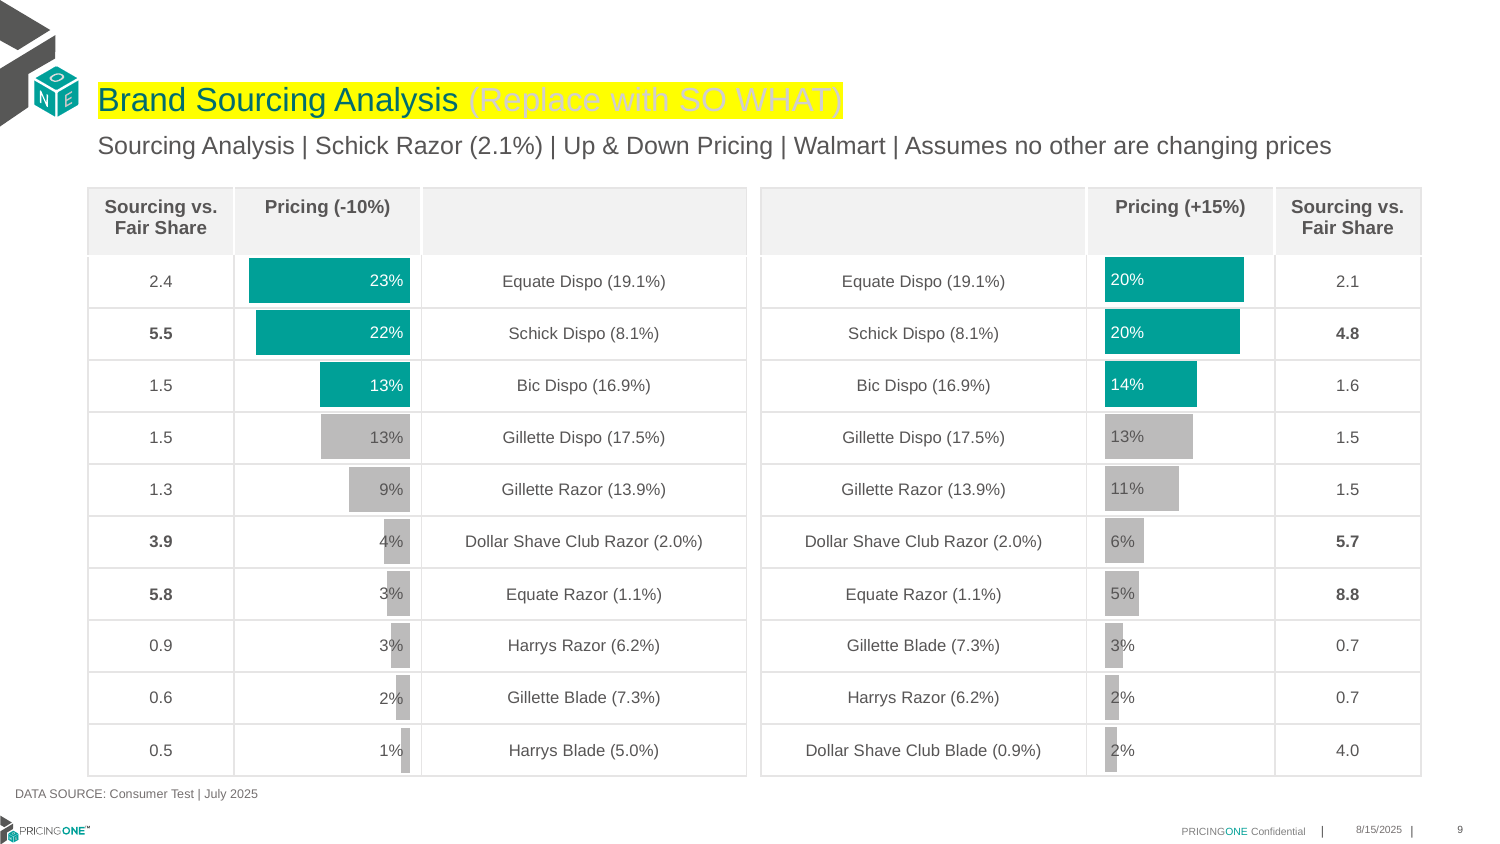

# Brand Sourcing Analysis (Replace with SO WHAT)
Sourcing Analysis | Schick Razor (2.1%) | Up & Down Pricing | Walmart | Assumes no other are changing prices
| Sourcing vs. Fair Share | Pricing (-10%) |  |
| --- | --- | --- |
| 2.4 |  | Equate Dispo (19.1%) |
| 5.5 |  | Schick Dispo (8.1%) |
| 1.5 |  | Bic Dispo (16.9%) |
| 1.5 |  | Gillette Dispo (17.5%) |
| 1.3 |  | Gillette Razor (13.9%) |
| 3.9 |  | Dollar Shave Club Razor (2.0%) |
| 5.8 |  | Equate Razor (1.1%) |
| 0.9 |  | Harrys Razor (6.2%) |
| 0.6 |  | Gillette Blade (7.3%) |
| 0.5 |  | Harrys Blade (5.0%) |
|  | Pricing (+15%) | Sourcing vs. Fair Share |
| --- | --- | --- |
| Equate Dispo (19.1%) |  | 2.1 |
| Schick Dispo (8.1%) |  | 4.8 |
| Bic Dispo (16.9%) |  | 1.6 |
| Gillette Dispo (17.5%) |  | 1.5 |
| Gillette Razor (13.9%) |  | 1.5 |
| Dollar Shave Club Razor (2.0%) |  | 5.7 |
| Equate Razor (1.1%) |  | 8.8 |
| Gillette Blade (7.3%) |  | 0.7 |
| Harrys Razor (6.2%) |  | 0.7 |
| Dollar Shave Club Blade (0.9%) |  | 4.0 |

### Chart

| Category | Schick Razor (2.1%) |
|---|---|
| Equate Dispo (19.1%) | 0.2049775399903663 |
| Schick Dispo (8.1%) | 0.19805634552481327 |
| Bic Dispo (16.9%) | 0.13539799384570153 |
| Gillette Dispo (17.5%) | 0.12918928676274372 |
| Gillette Razor (13.9%) | 0.10855128188726798 |
| Dollar Shave Club Razor (2.0%) | 0.05726661220217854 |
| Equate Razor (1.1%) | 0.0509150209732723 |
| Gillette Blade (7.3%) | 0.026500521074733014 |
| Harrys Razor (6.2%) | 0.02073274423723905 |
| Dollar Shave Club Blade (0.9%) | 0.018363456229185657 |

### Chart

| Category | Schick Razor (2.1%) |
|---|---|
| Equate Dispo (19.1%) | 0.23428882520033206 |
| Schick Dispo (8.1%) | 0.2244785802897139 |
| Bic Dispo (16.9%) | 0.13185059359708345 |
| Gillette Dispo (17.5%) | 0.12956185481568208 |
| Gillette Razor (13.9%) | 0.08983505925738516 |
| Dollar Shave Club Razor (2.0%) | 0.03886416413285771 |
| Equate Razor (1.1%) | 0.033730114256230646 |
| Harrys Razor (6.2%) | 0.027334484817647848 |
| Gillette Blade (7.3%) | 0.0208903934106596 |
| Harrys Blade (5.0%) | 0.01349497215504107 |
DATA SOURCE: Consumer Test | July 2025

8/15/2025
9